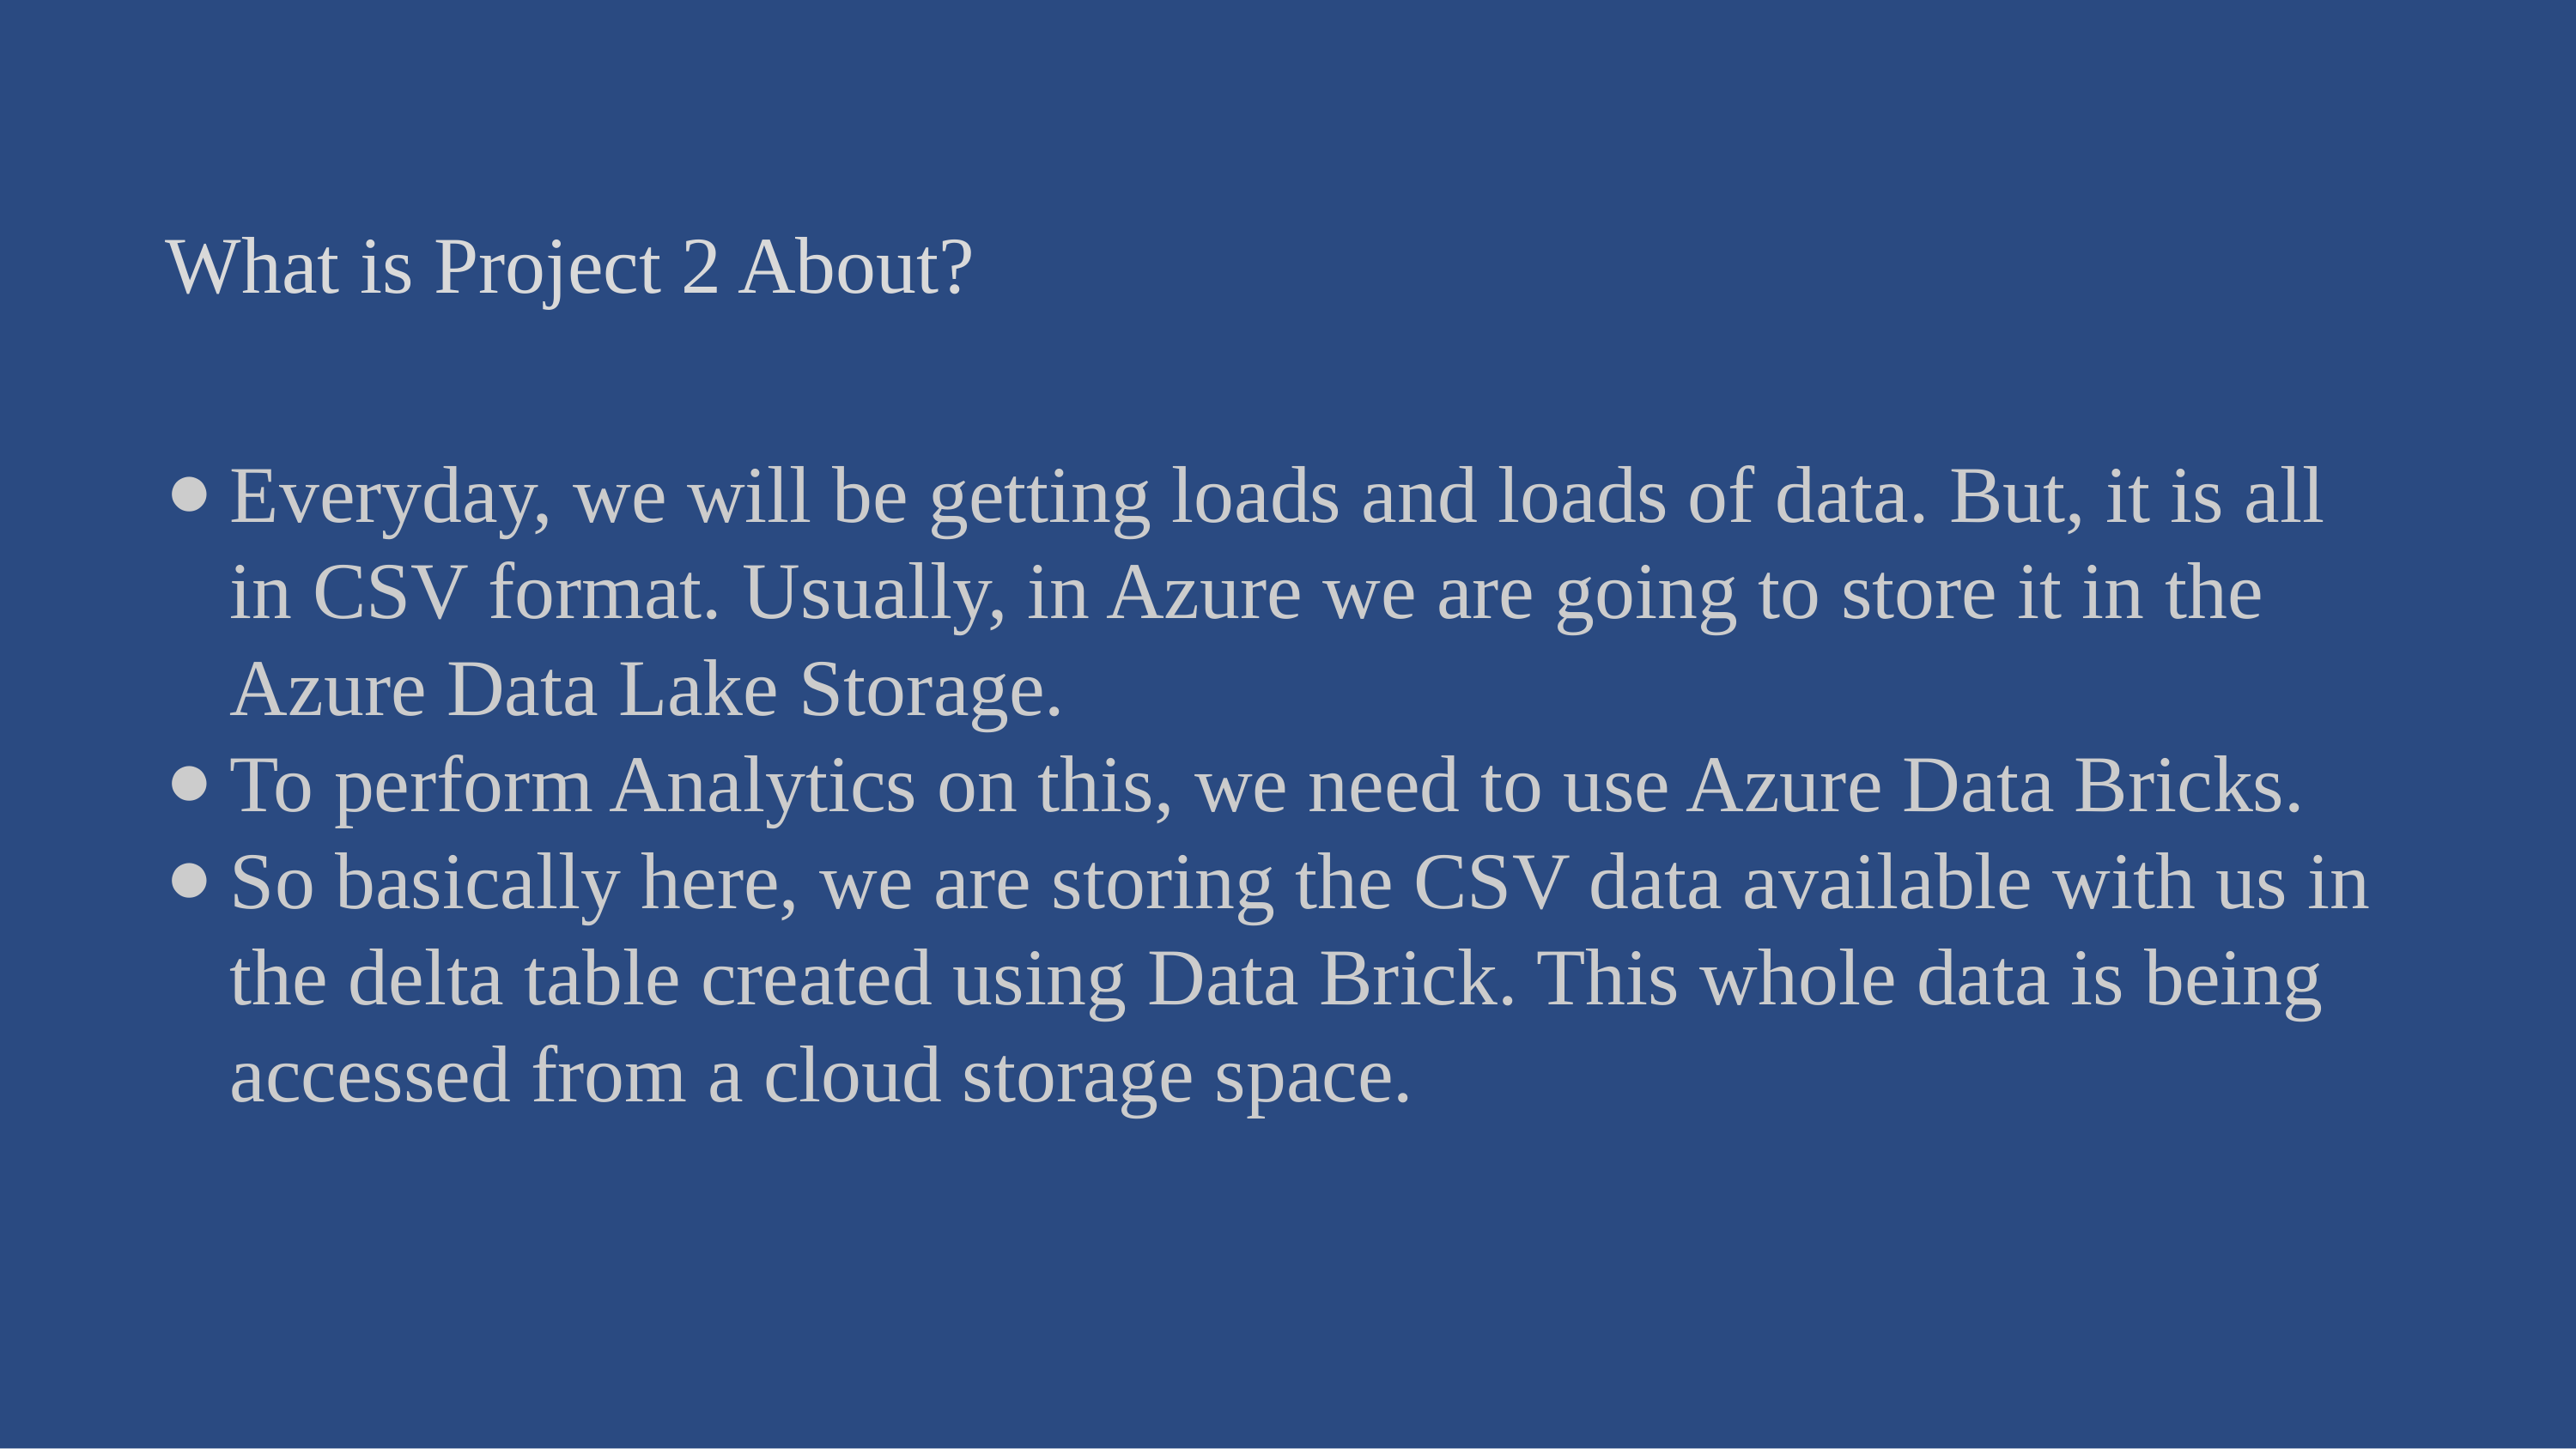

What is Project 2 About?

Everyday, we will be getting loads and loads of data. But, it is all in CSV format. Usually, in Azure we are going to store it in the Azure Data Lake Storage.
To perform Analytics on this, we need to use Azure Data Bricks.
So basically here, we are storing the CSV data available with us in the delta table created using Data Brick. This whole data is being accessed from a cloud storage space.